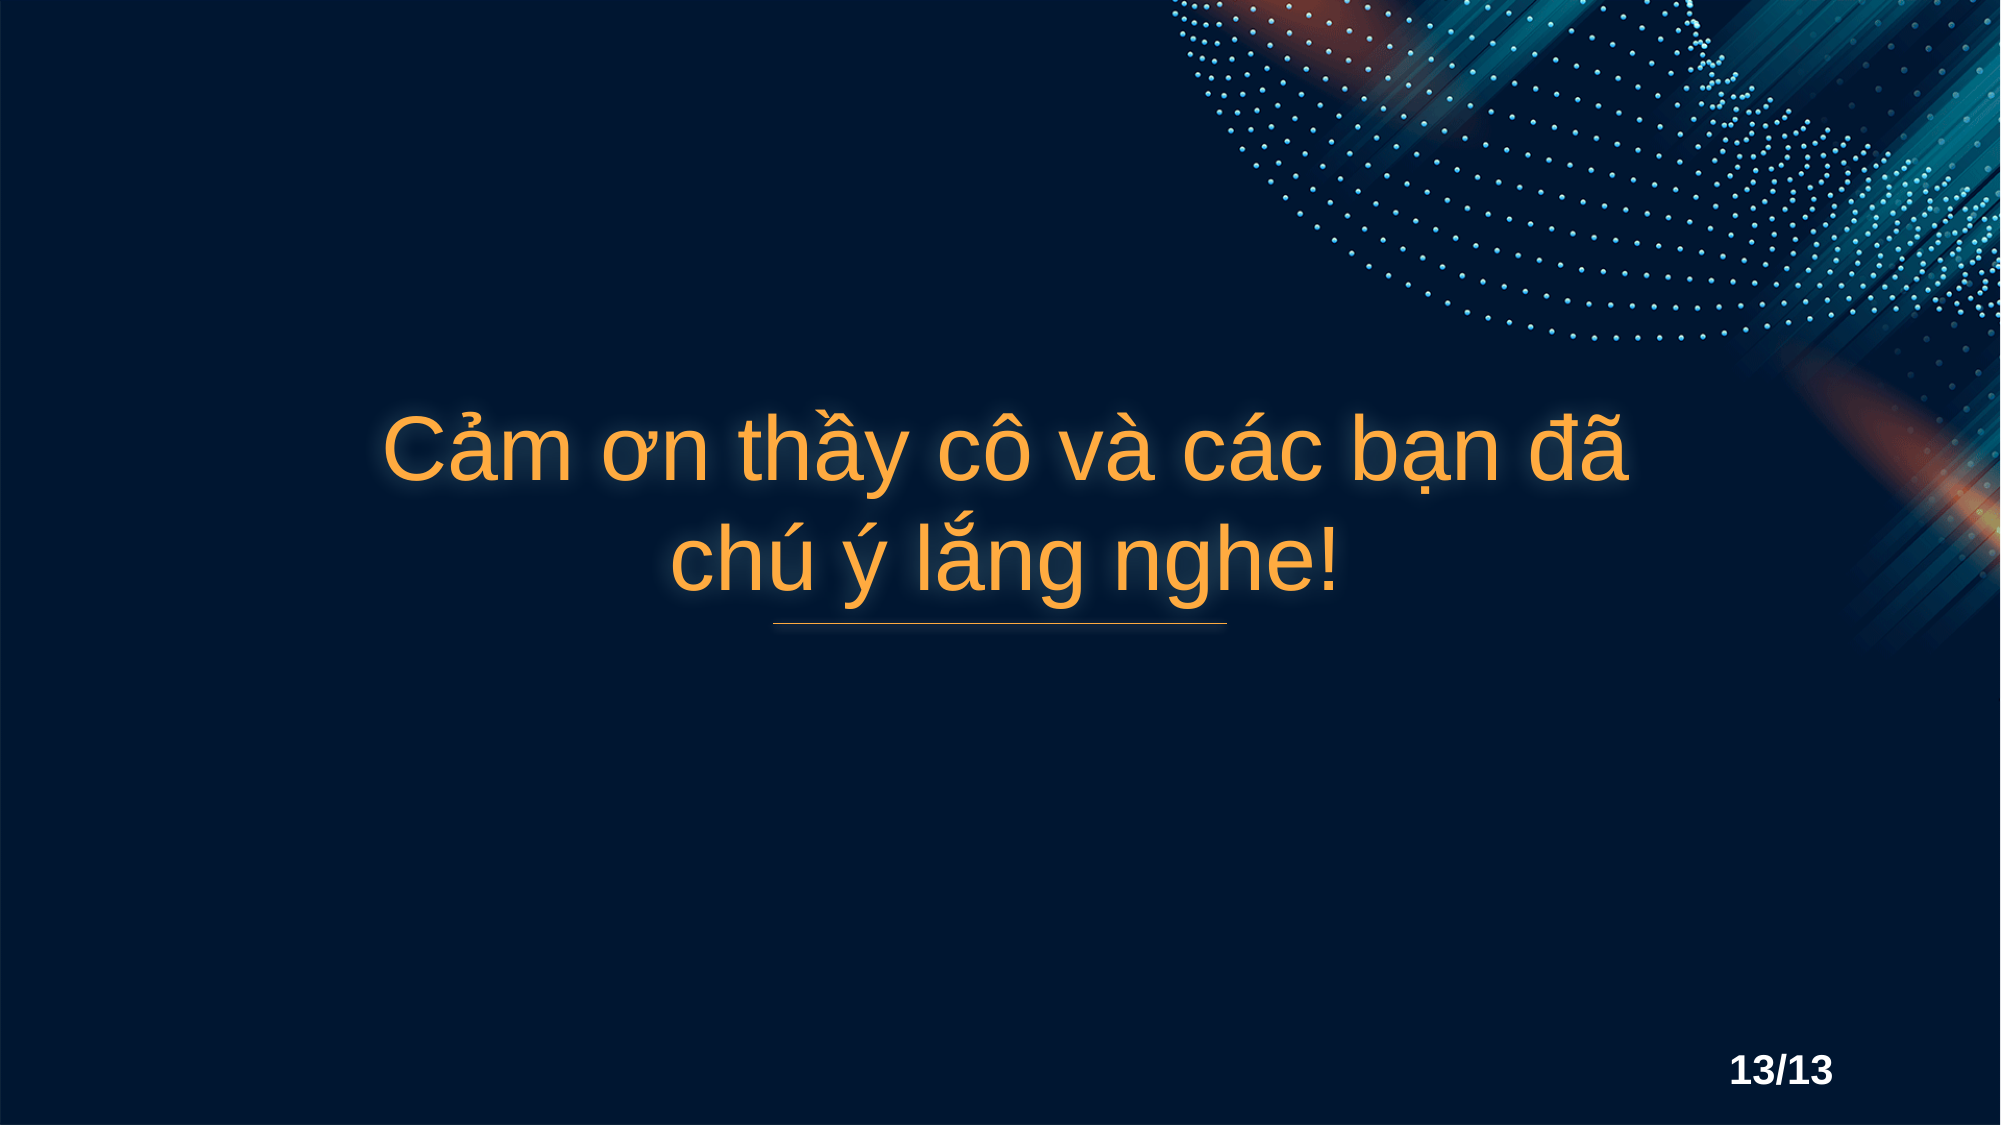

Giải pháp công nghệ
Cảm ơn thầy cô và các bạn đã chú ý lắng nghe!
13/13